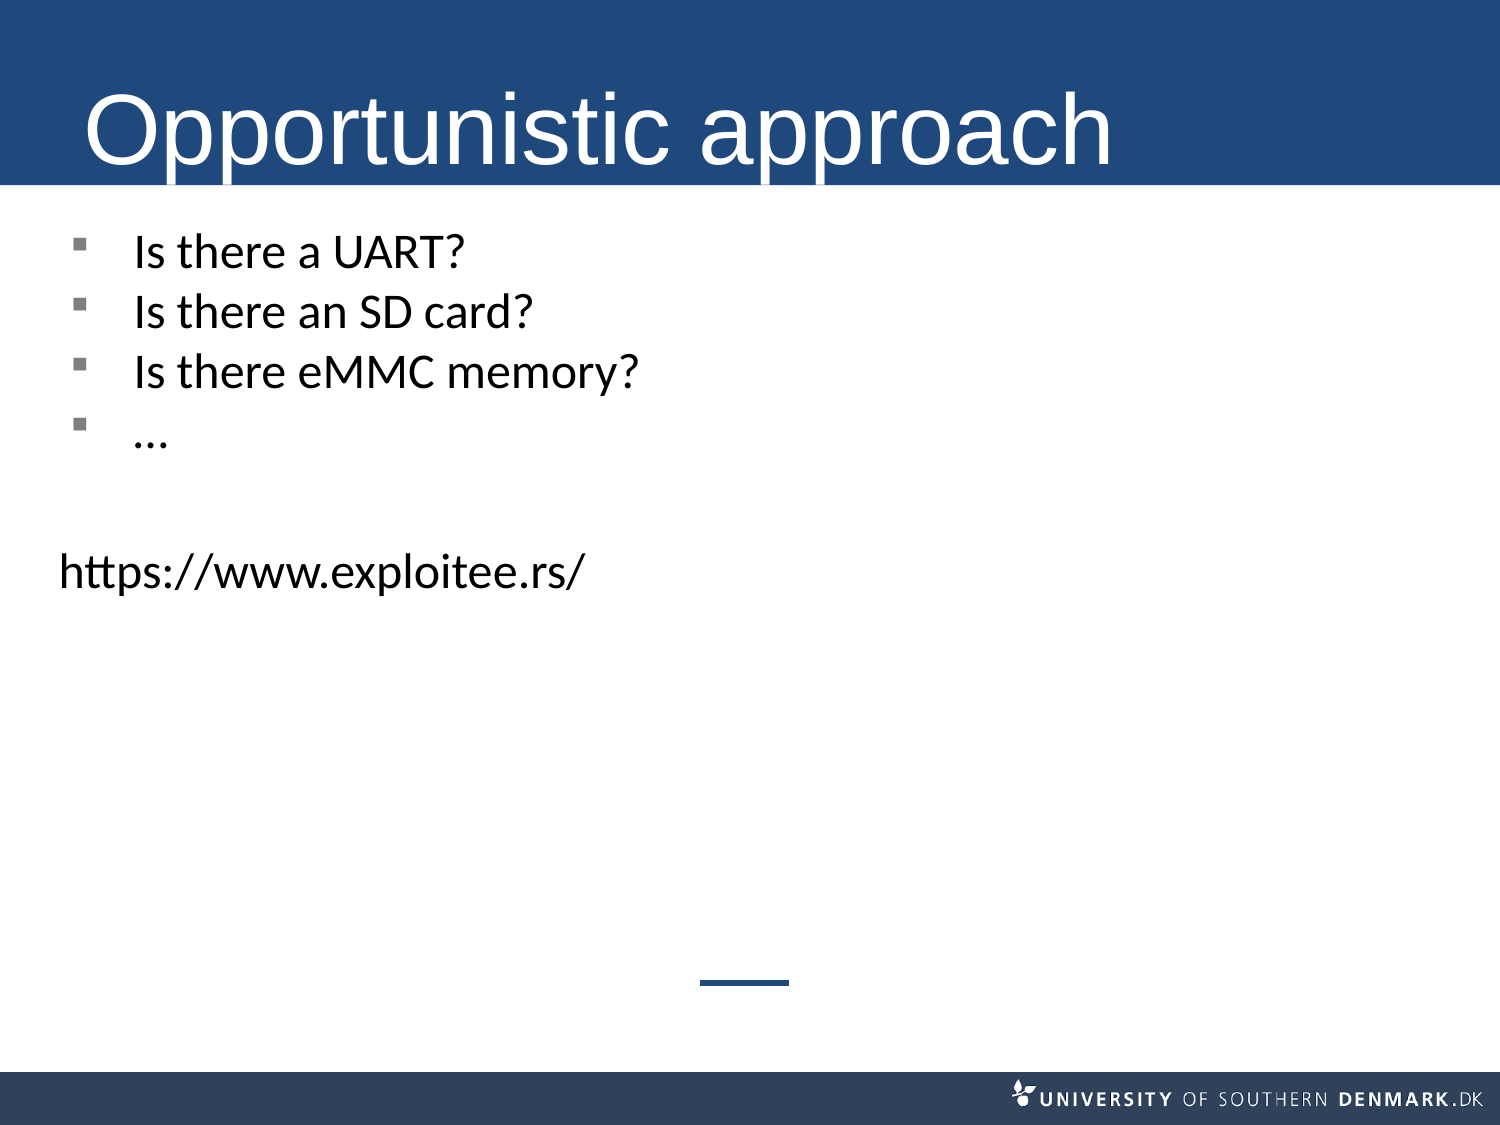

# Opportunistic approach
Is there a UART?
Is there an SD card?
Is there eMMC memory?
…

https://www.exploitee.rs/